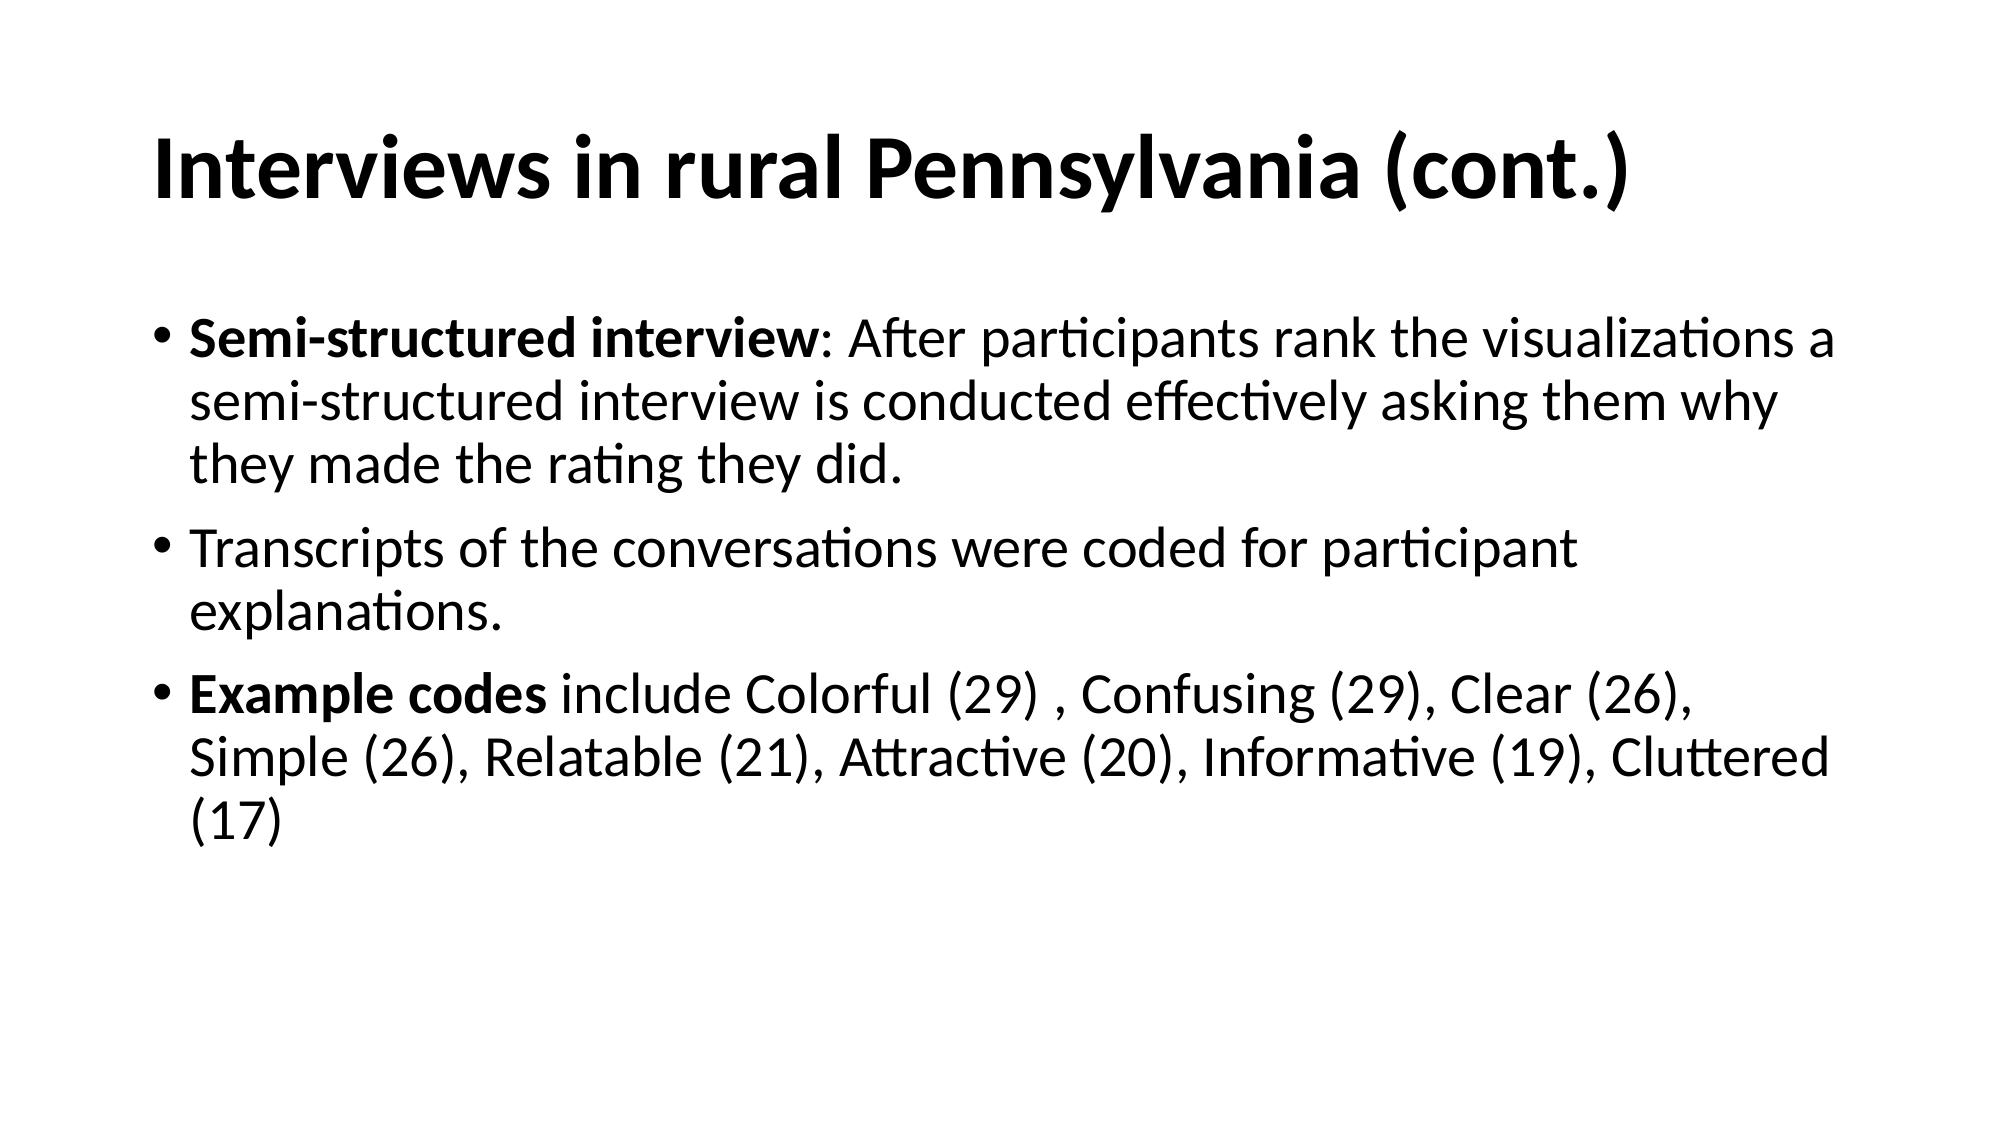

# Interviews in rural Pennsylvania (cont.)
Semi-structured interview: After participants rank the visualizations a semi-structured interview is conducted effectively asking them why they made the rating they did.
Transcripts of the conversations were coded for participant explanations.
Example codes include Colorful (29) , Confusing (29), Clear (26), Simple (26), Relatable (21), Attractive (20), Informative (19), Cluttered (17)